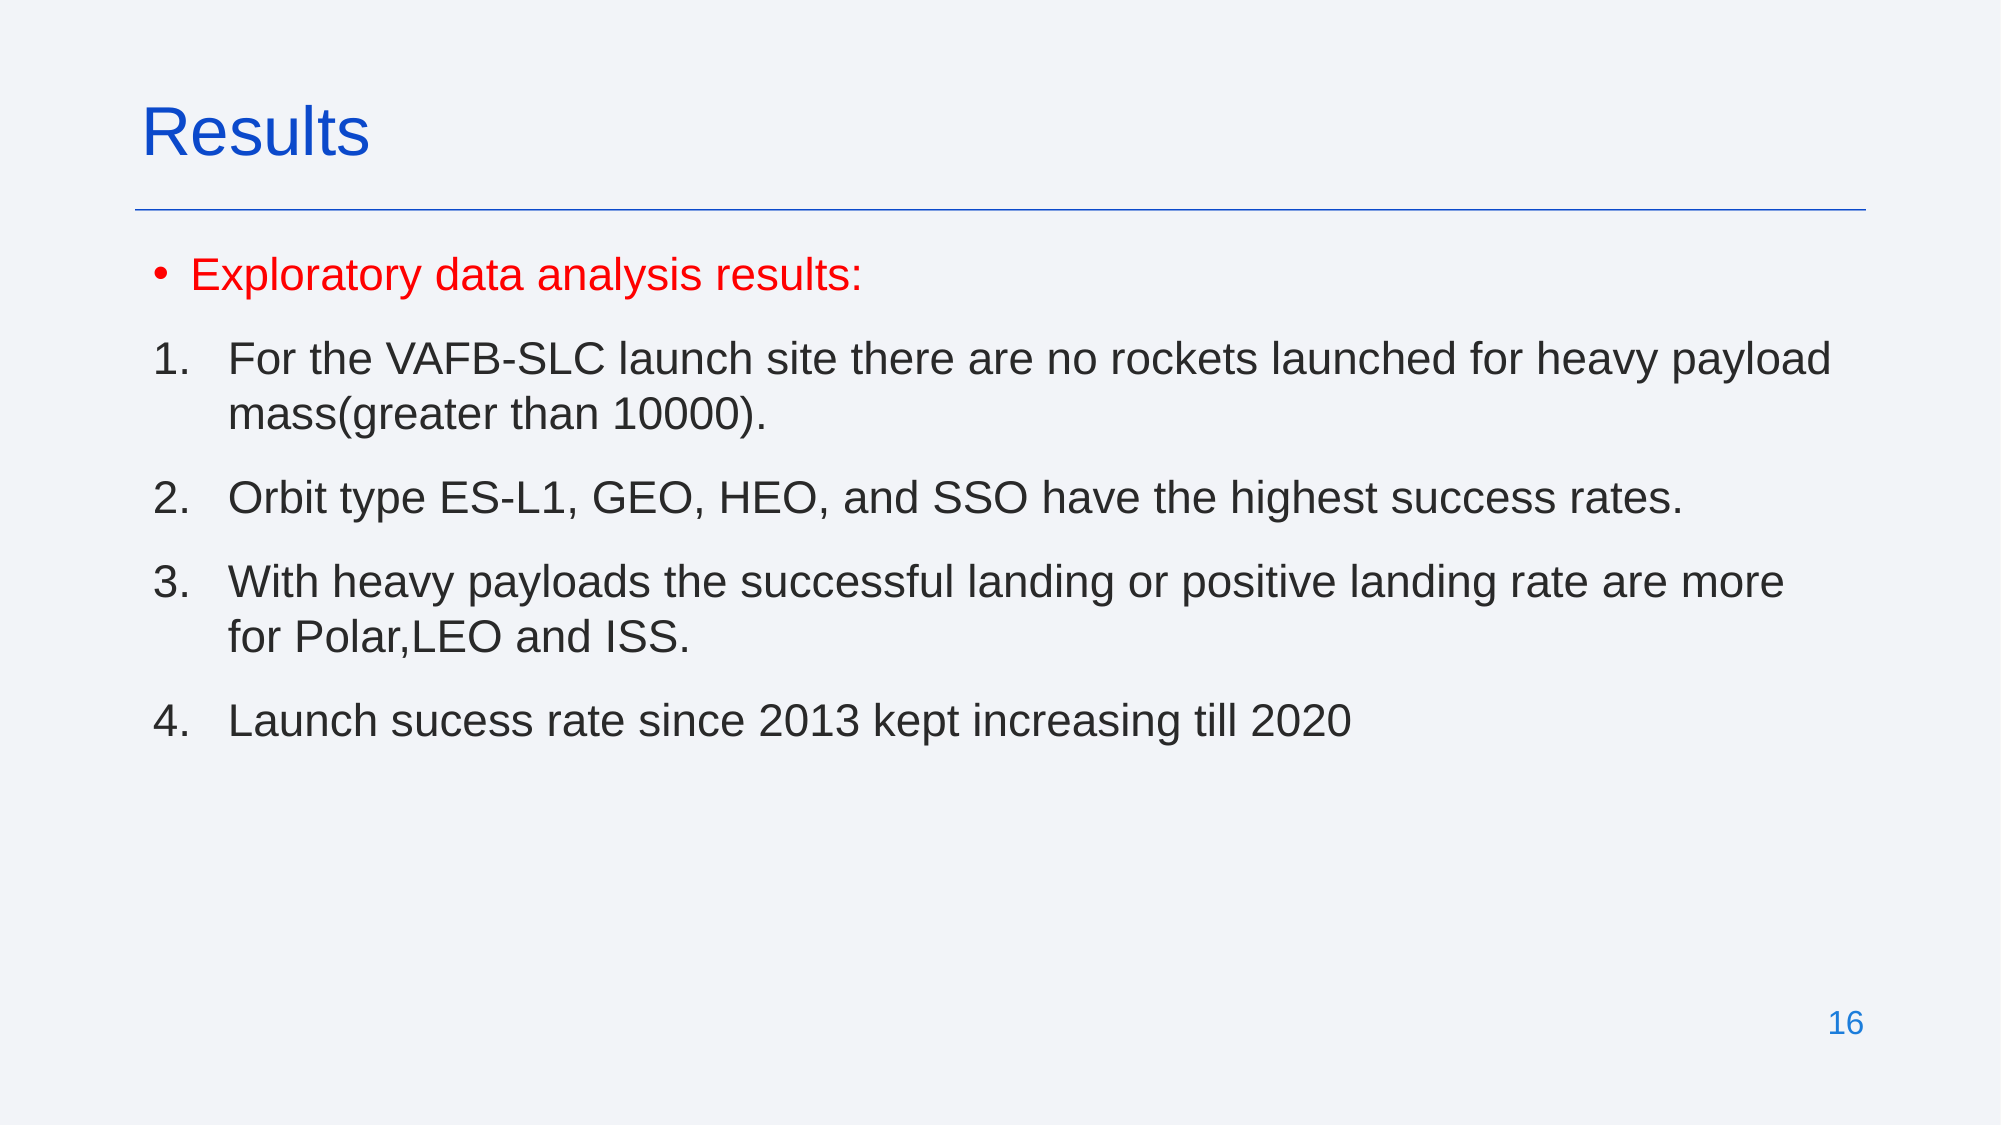

Results
Exploratory data analysis results:
For the VAFB-SLC launch site there are no rockets launched for heavy payload mass(greater than 10000).
Orbit type ES-L1, GEO, HEO, and SSO have the highest success rates.
With heavy payloads the successful landing or positive landing rate are more for Polar,LEO and ISS.
Launch sucess rate since 2013 kept increasing till 2020

16